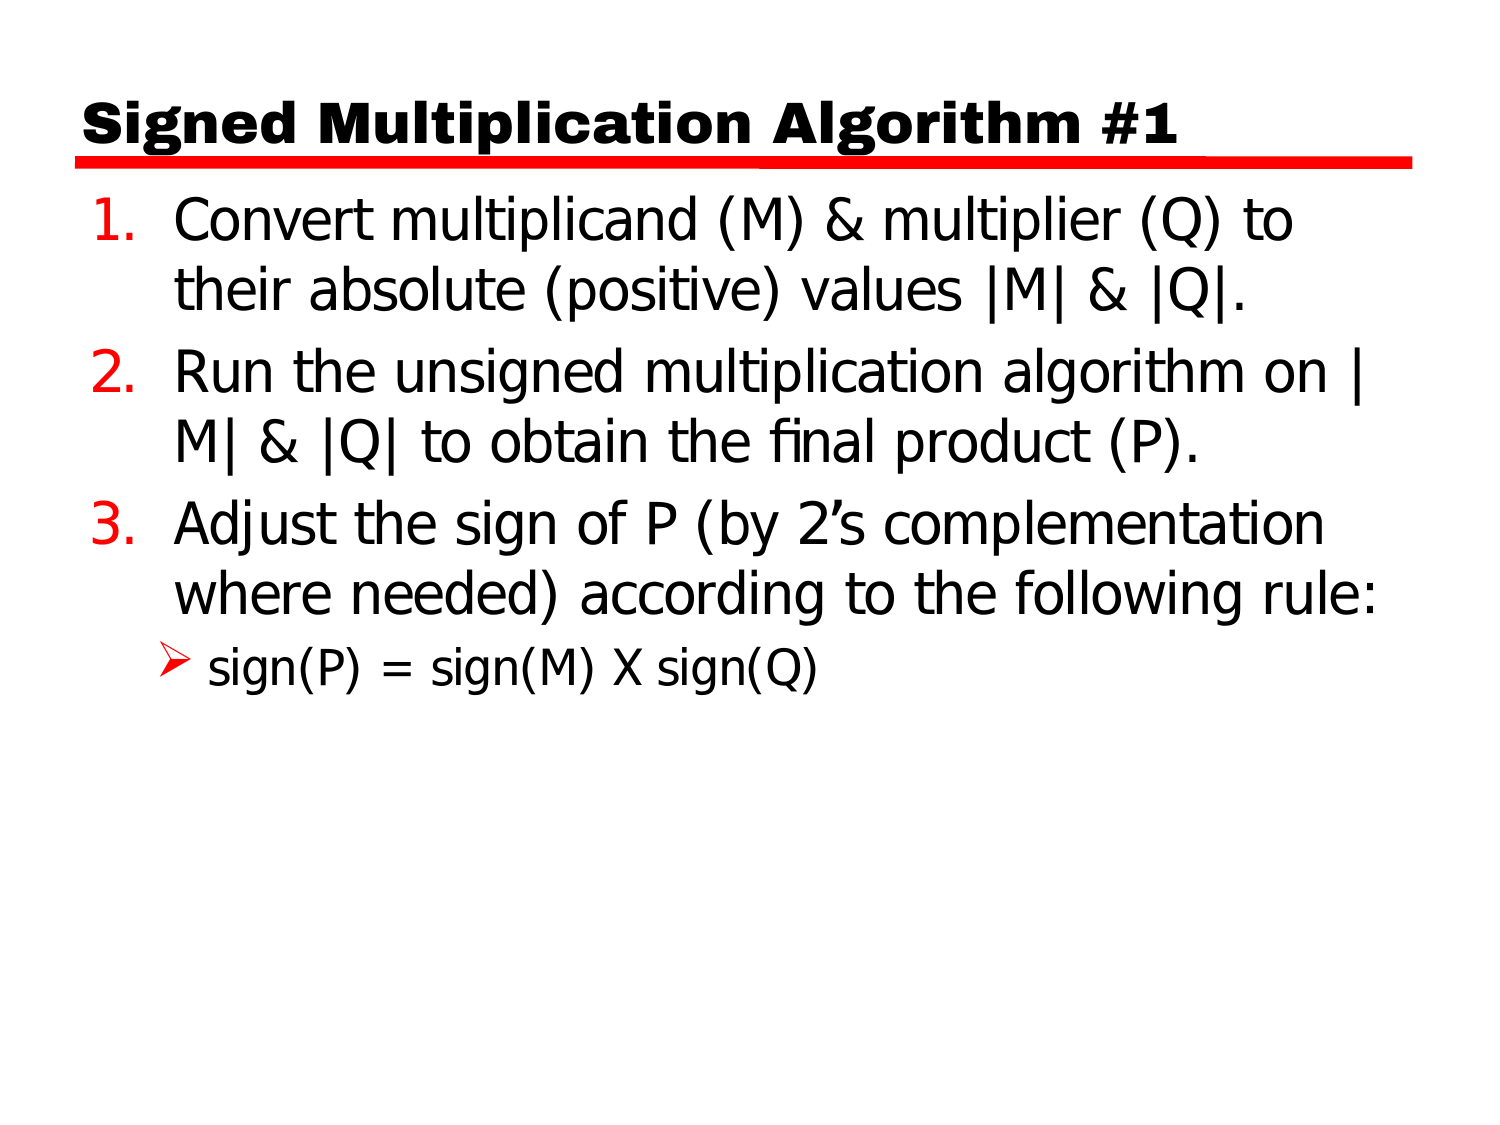

# Signed Multiplication Algorithm #1
Convert multiplicand (M) & multiplier (Q) to their absolute (positive) values |M| & |Q|.
Run the unsigned multiplication algorithm on |M| & |Q| to obtain the final product (P).
Adjust the sign of P (by 2’s complementation where needed) according to the following rule:
sign(P) = sign(M) X sign(Q)